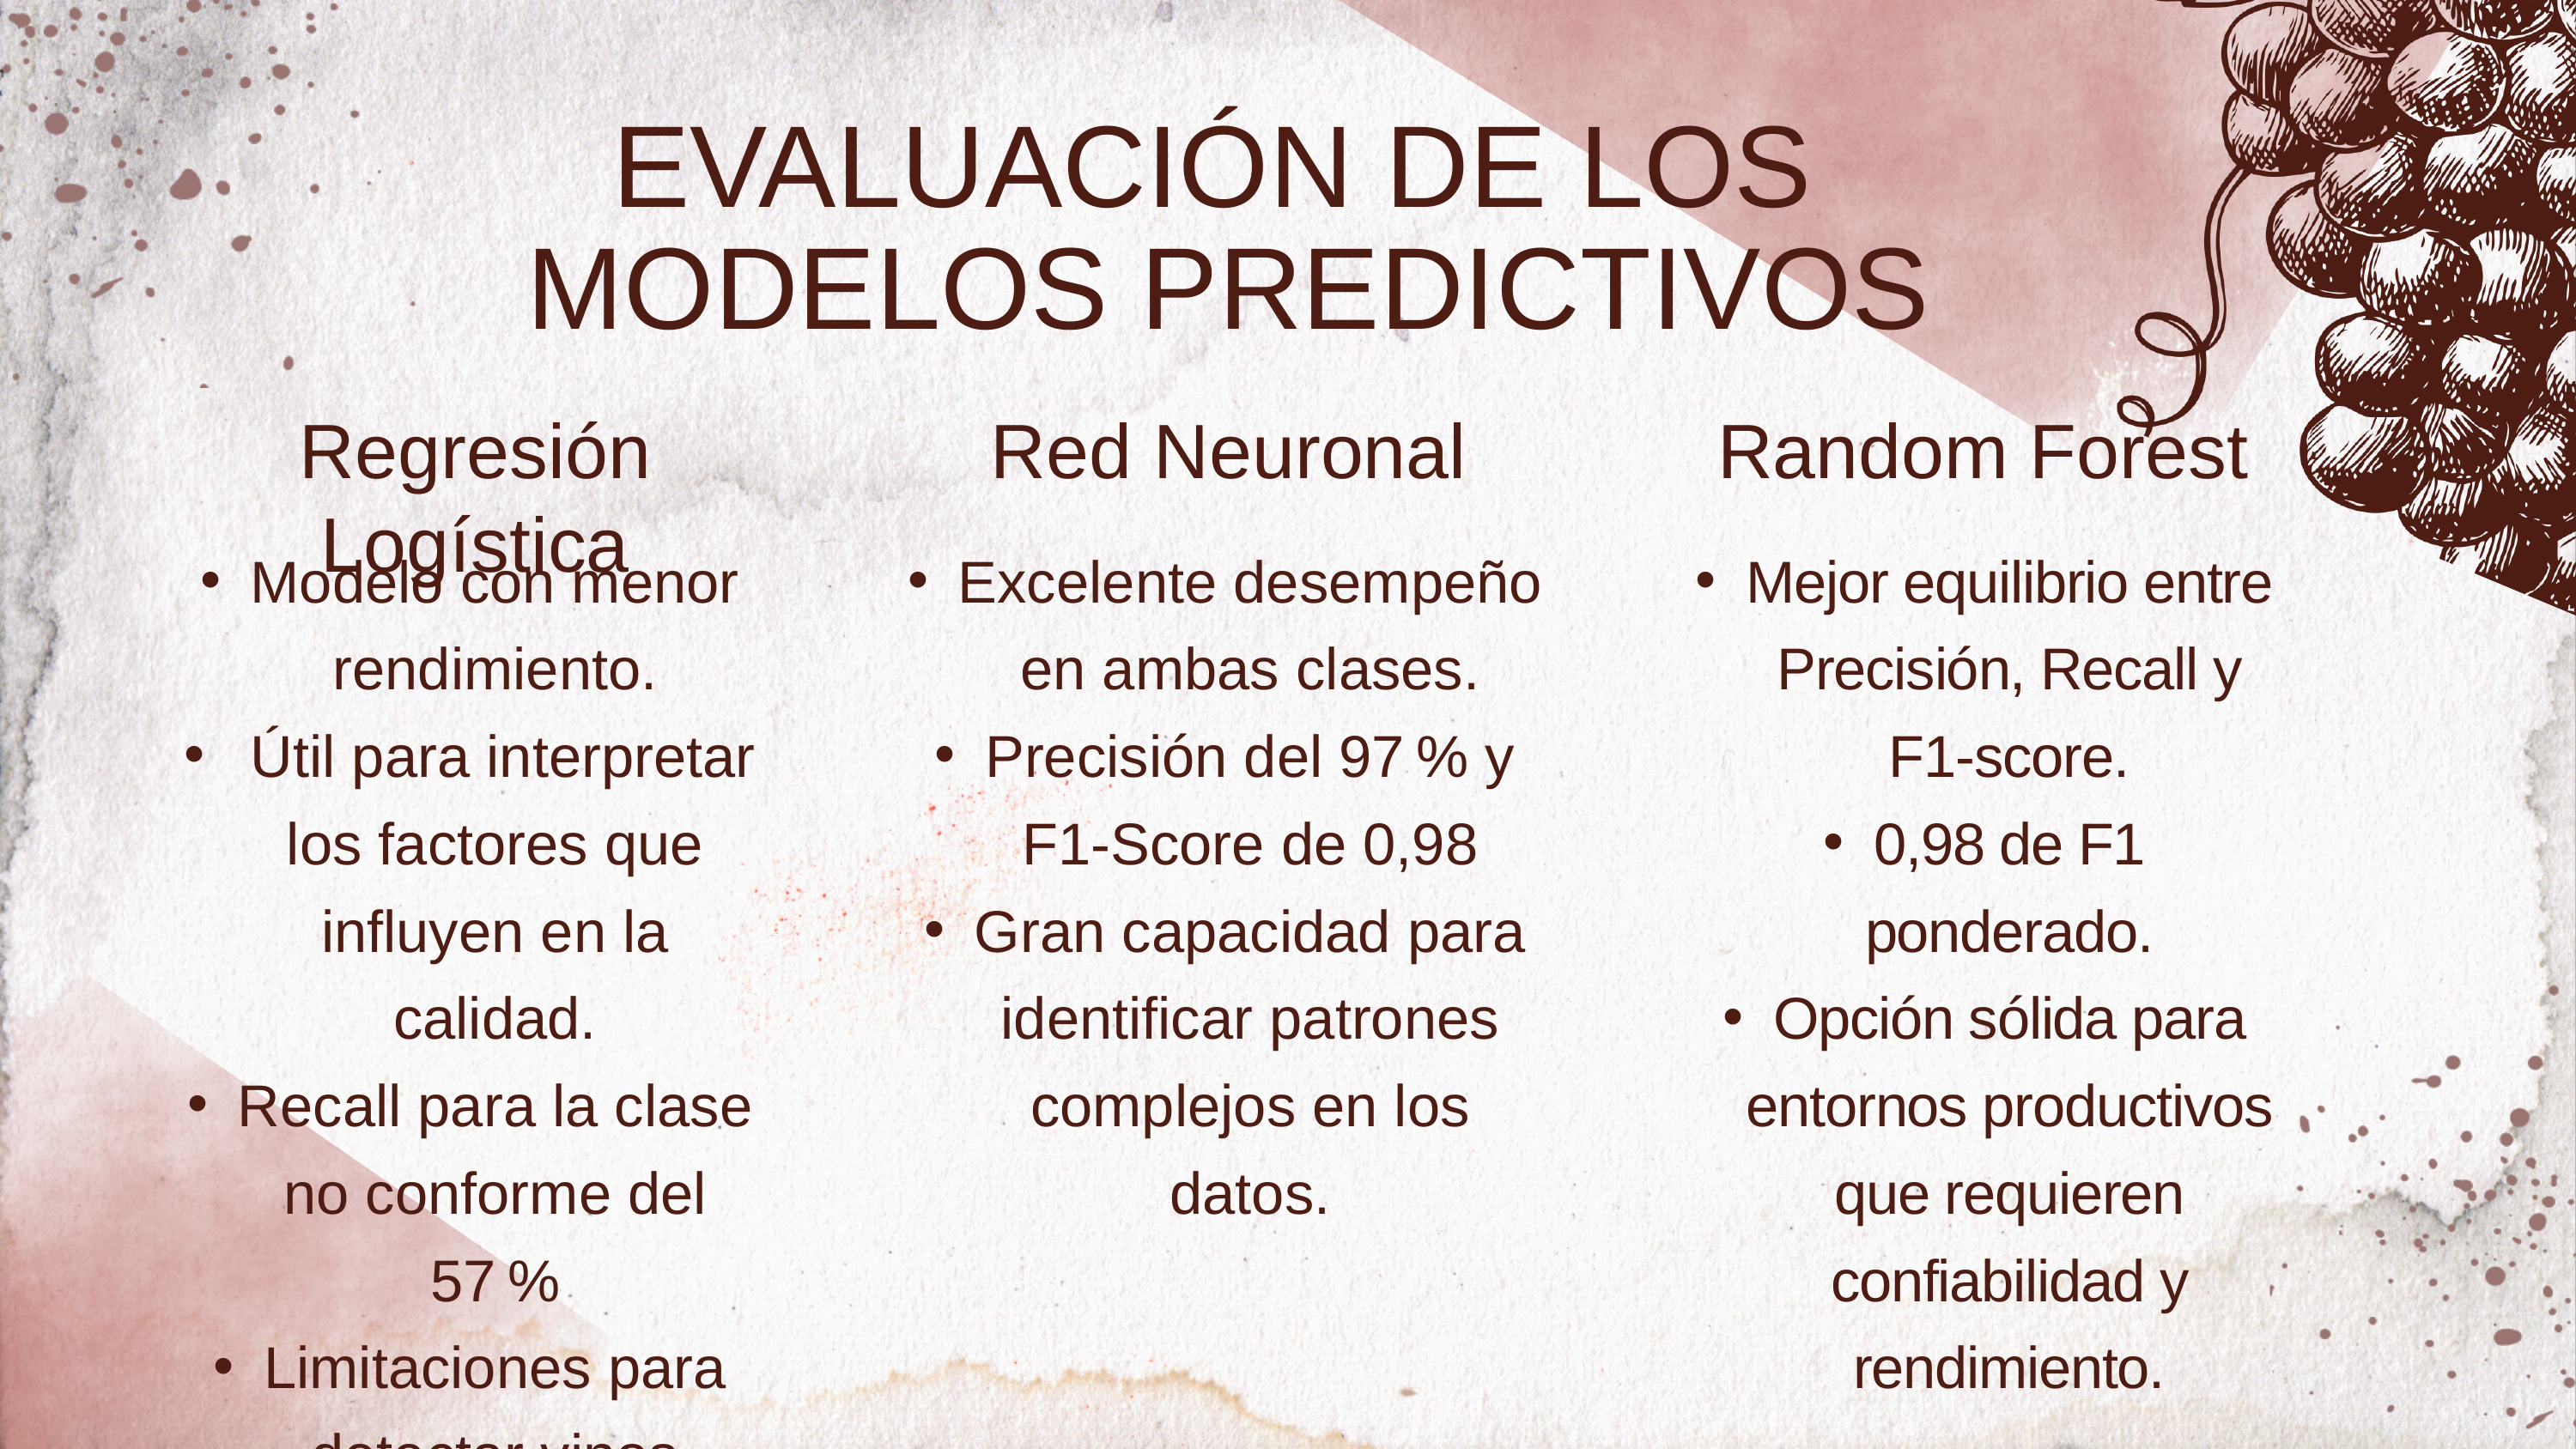

EVALUACIÓN DE LOS
MODELOS PREDICTIVOS
Regresión Logística
Red Neuronal
Random Forest
Modelo con menor rendimiento.
 Útil para interpretar los factores que influyen en la calidad.
Recall para la clase no conforme del 57 %
Limitaciones para detectar vinos defectuosos.
Excelente desempeño en ambas clases.
Precisión del 97 % y F1-Score de 0,98
Gran capacidad para identificar patrones complejos en los datos.
Mejor equilibrio entre Precisión, Recall y F1-score.
0,98 de F1 ponderado.
Opción sólida para entornos productivos que requieren confiabilidad y rendimiento.